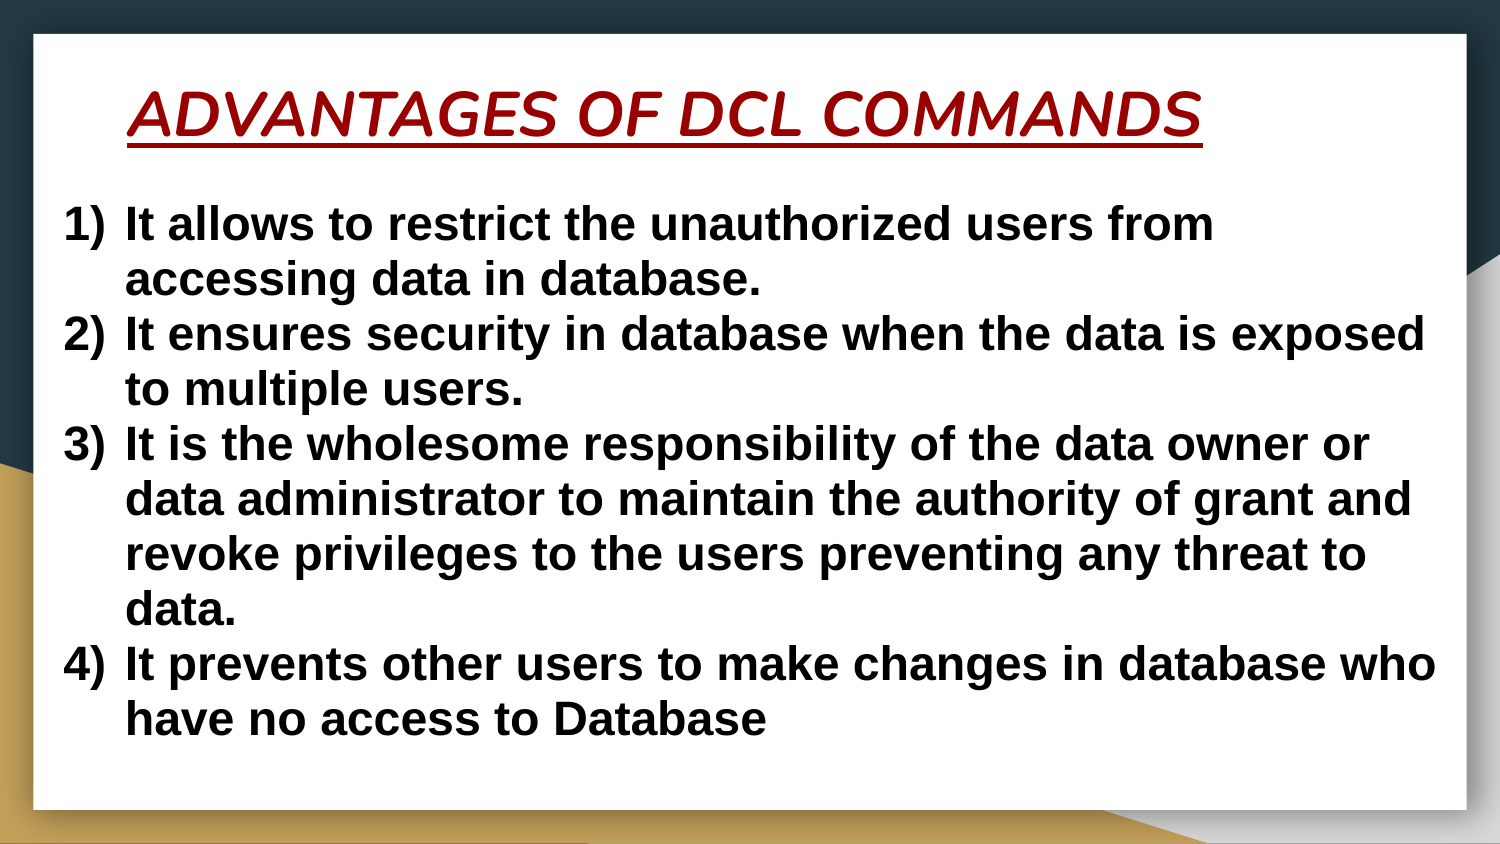

# ADVANTAGES OF DCL COMMANDS
It allows to restrict the unauthorized users from accessing data in database.
It ensures security in database when the data is exposed to multiple users.
It is the wholesome responsibility of the data owner or data administrator to maintain the authority of grant and revoke privileges to the users preventing any threat to data.
It prevents other users to make changes in database who have no access to Database